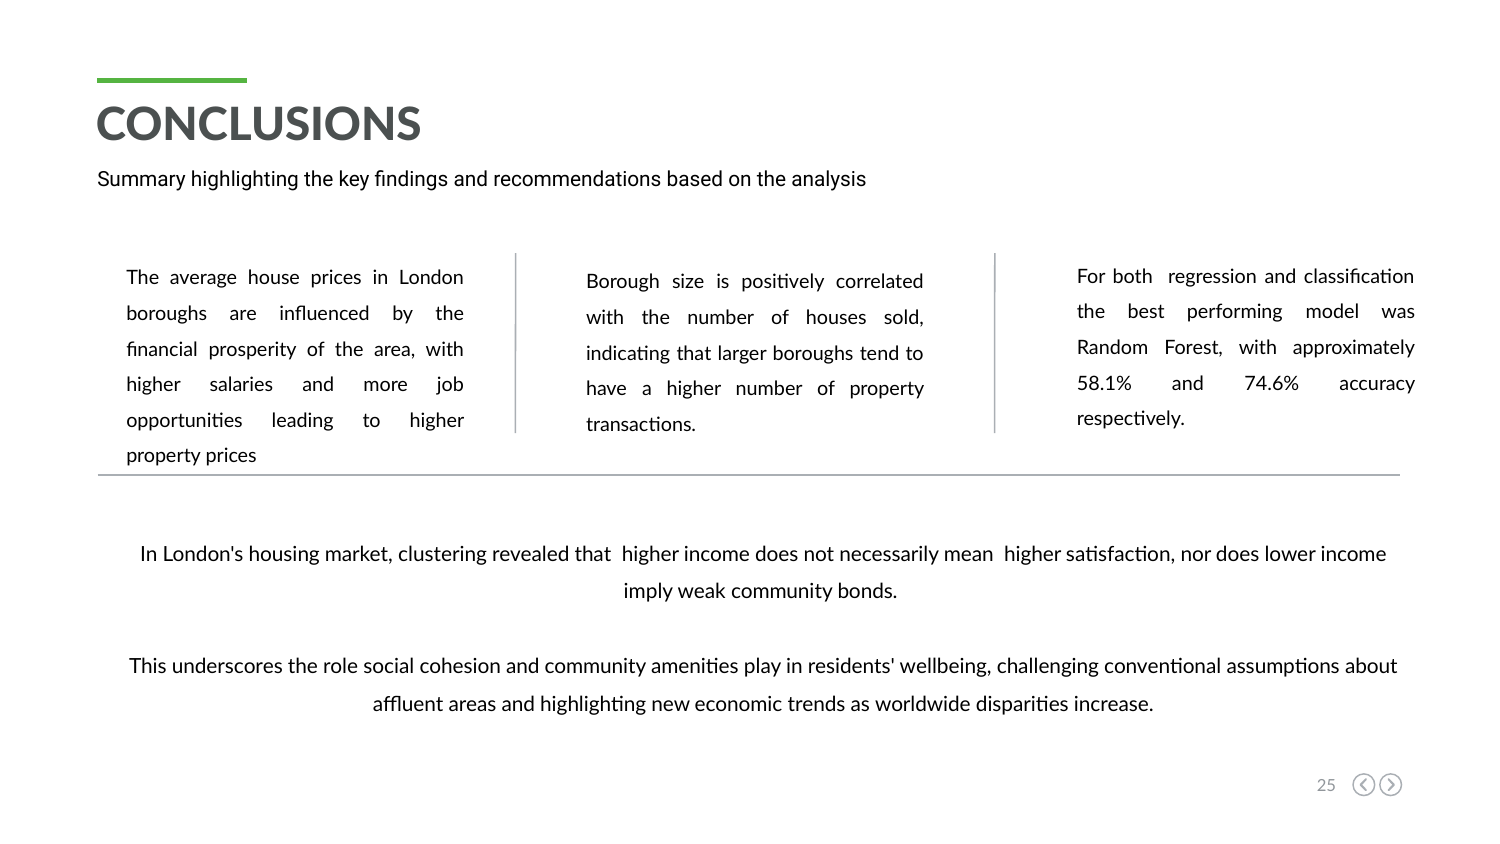

CONCLUSIONS
Summary highlighting the key findings and recommendations based on the analysis
For both  regression and classification the best performing model was Random Forest, with approximately 58.1% and 74.6% accuracy respectively.

The average house prices in London boroughs are influenced by the financial prosperity of the area, with higher salaries and more job opportunities leading to higher property prices
Borough size is positively correlated with the number of houses sold, indicating that larger boroughs tend to have a higher number of property transactions.

In London's housing market, clustering revealed that  higher income does not necessarily mean  higher satisfaction, nor does lower income imply weak community bonds.

This underscores the role social cohesion and community amenities play in residents' wellbeing, challenging conventional assumptions about affluent areas and highlighting new economic trends as worldwide disparities increase.